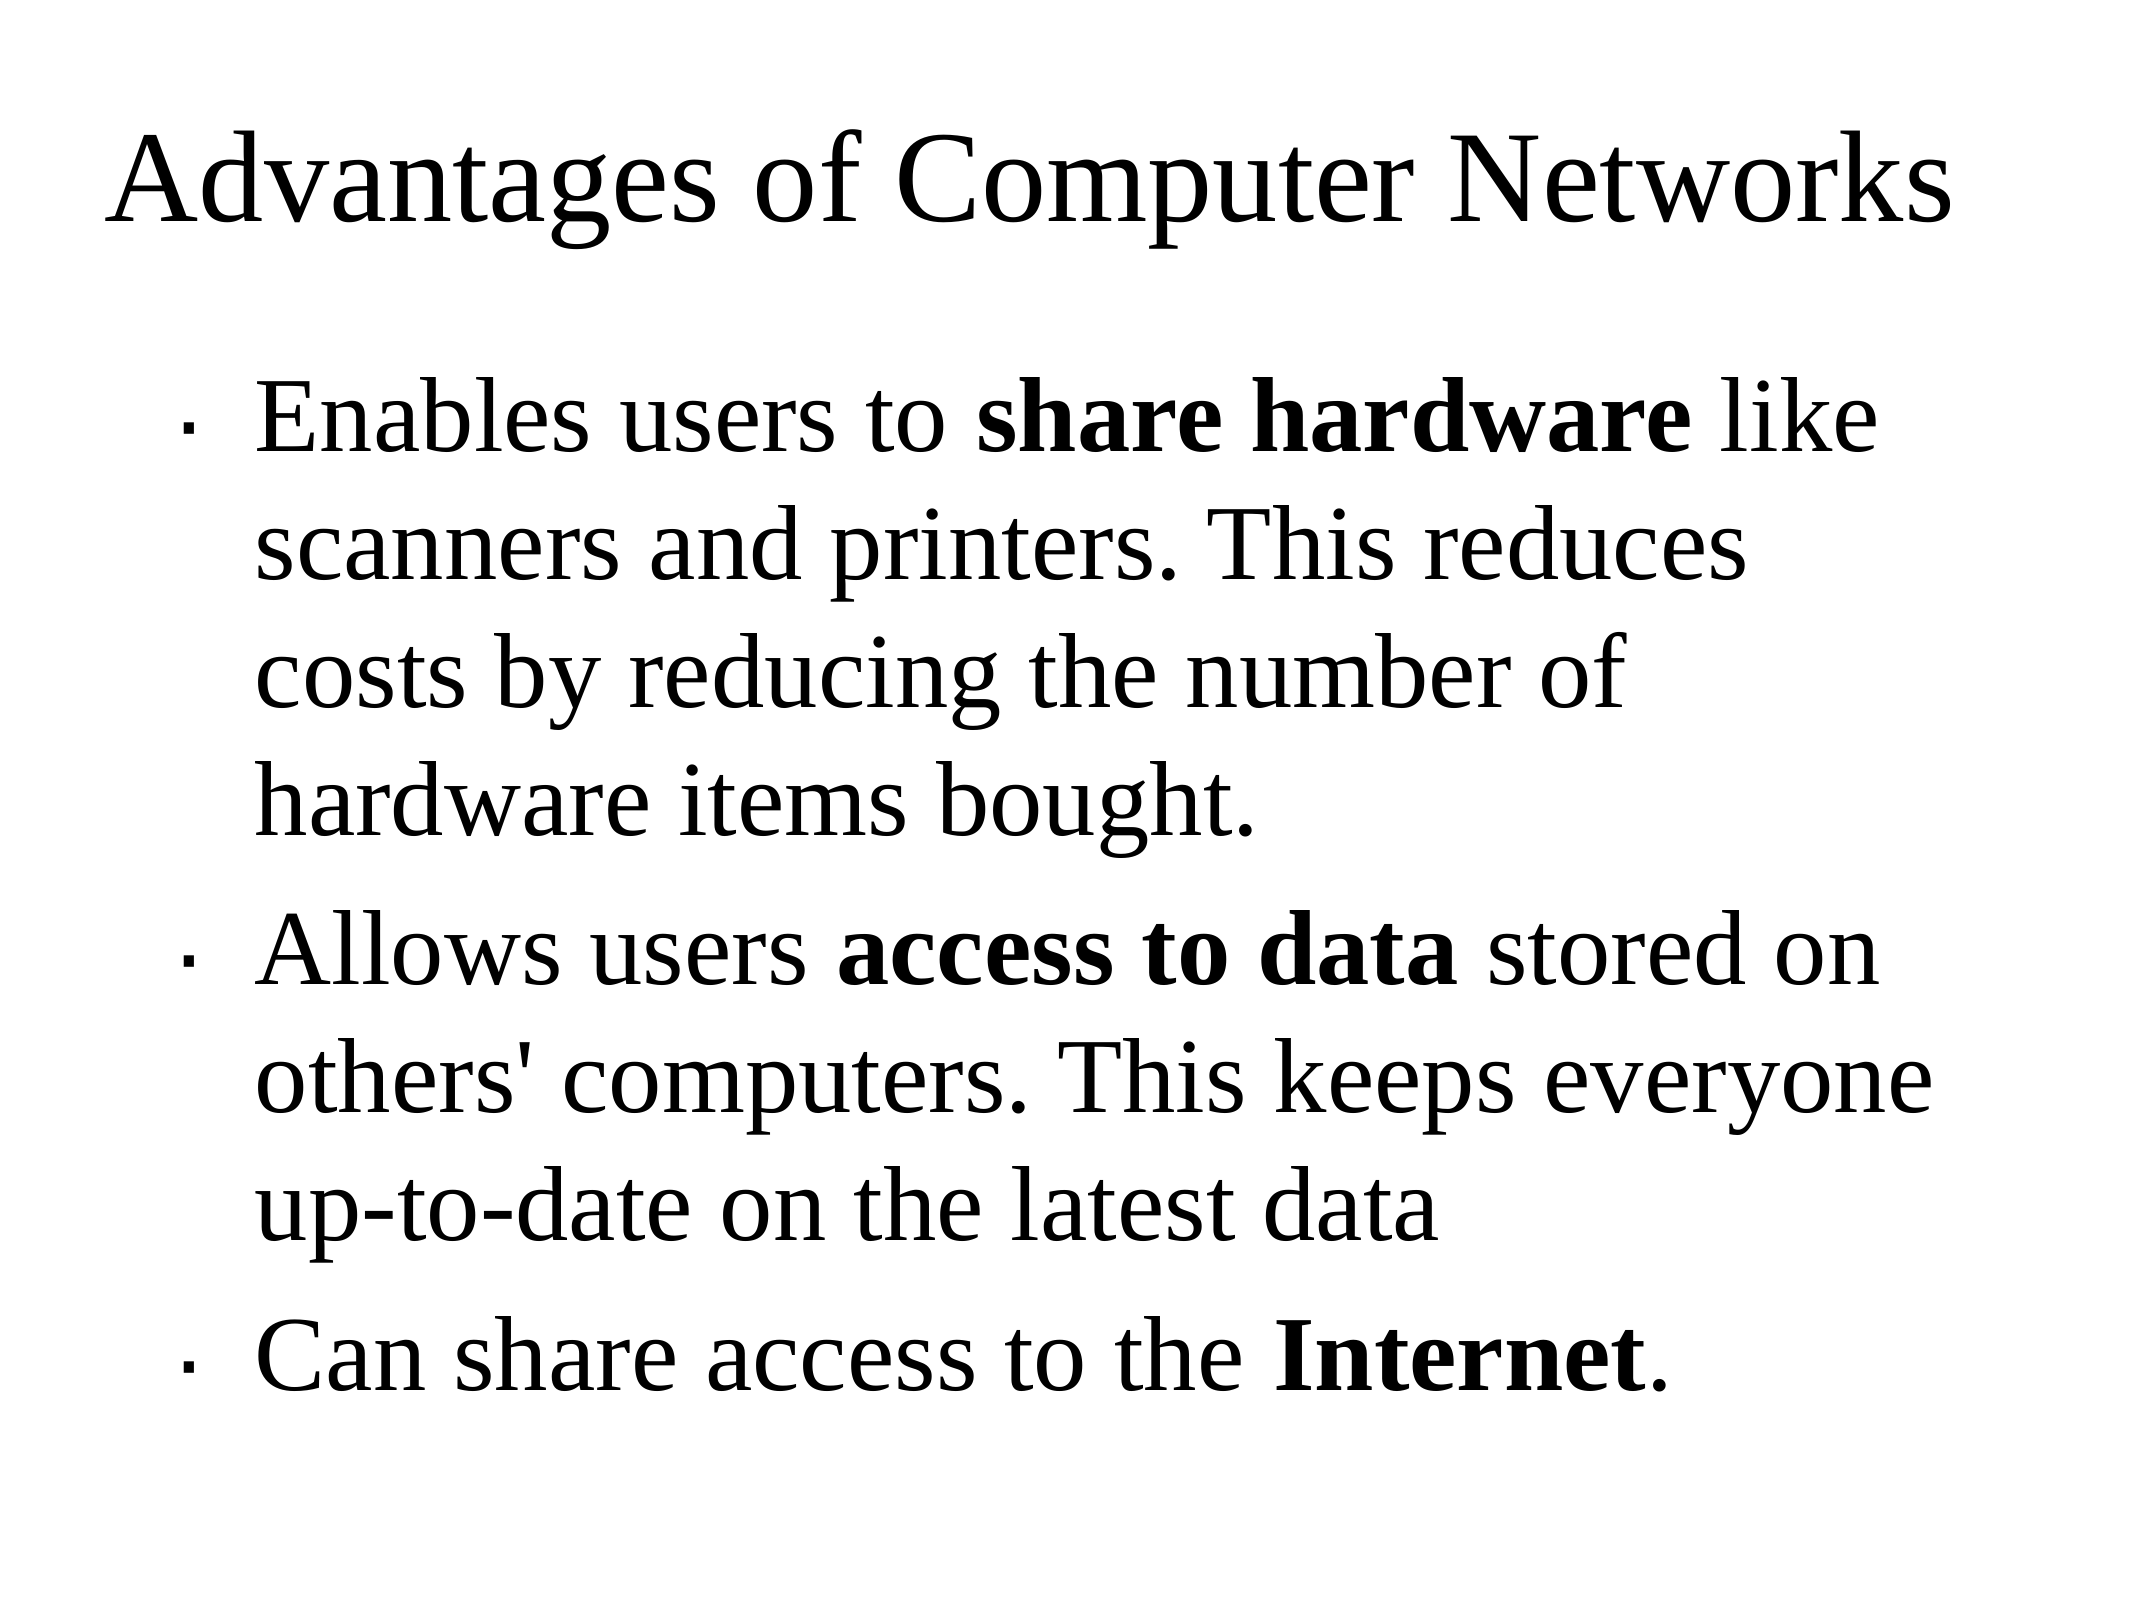

Advantages of Computer Networks
Enables users to share hardware like scanners and printers. This reduces costs by reducing the number of hardware items bought.
Allows users access to data stored on others' computers. This keeps everyone up-to-date on the latest data
Can share access to the Internet.